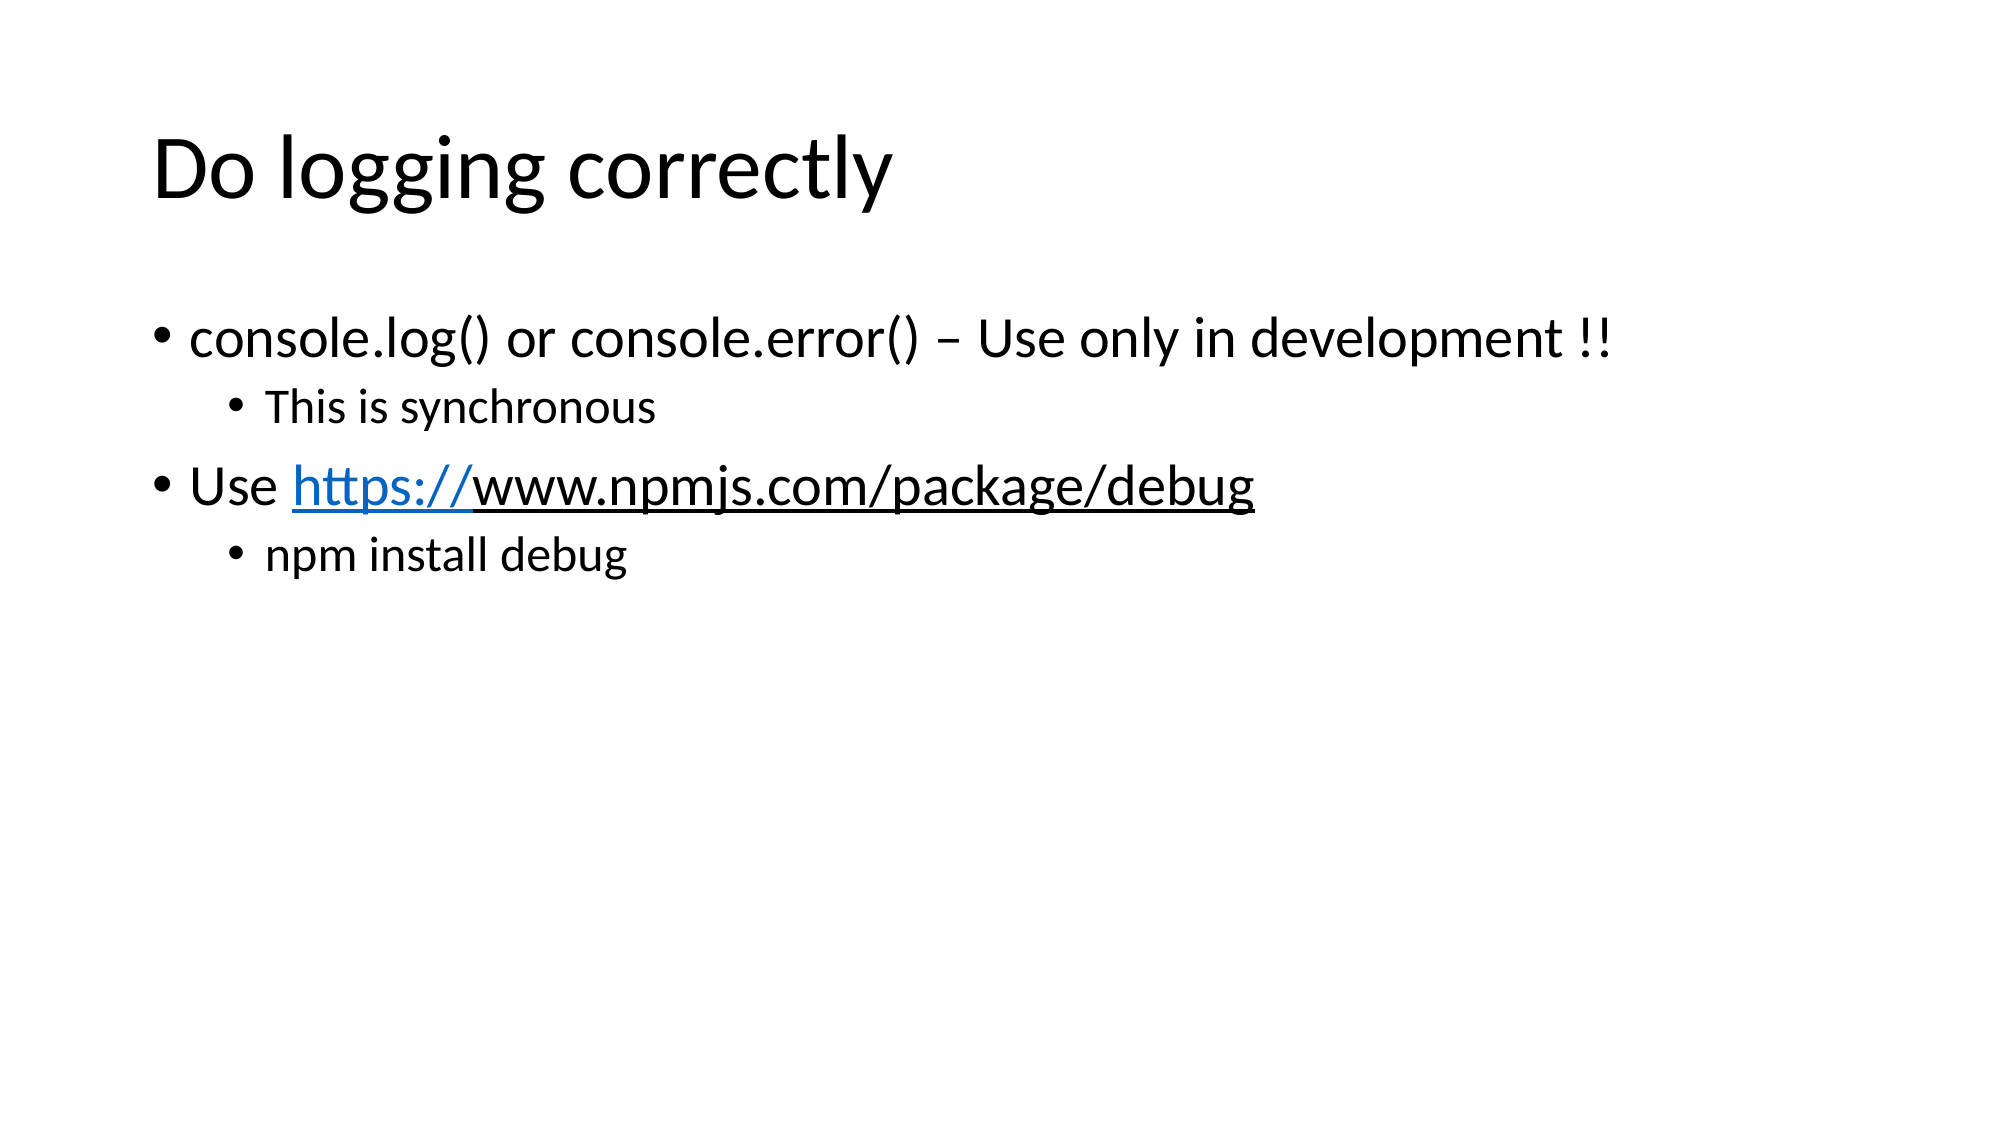

# Do logging correctly
console.log() or console.error() – Use only in development !!
This is synchronous
Use https://www.npmjs.com/package/debug
npm install debug